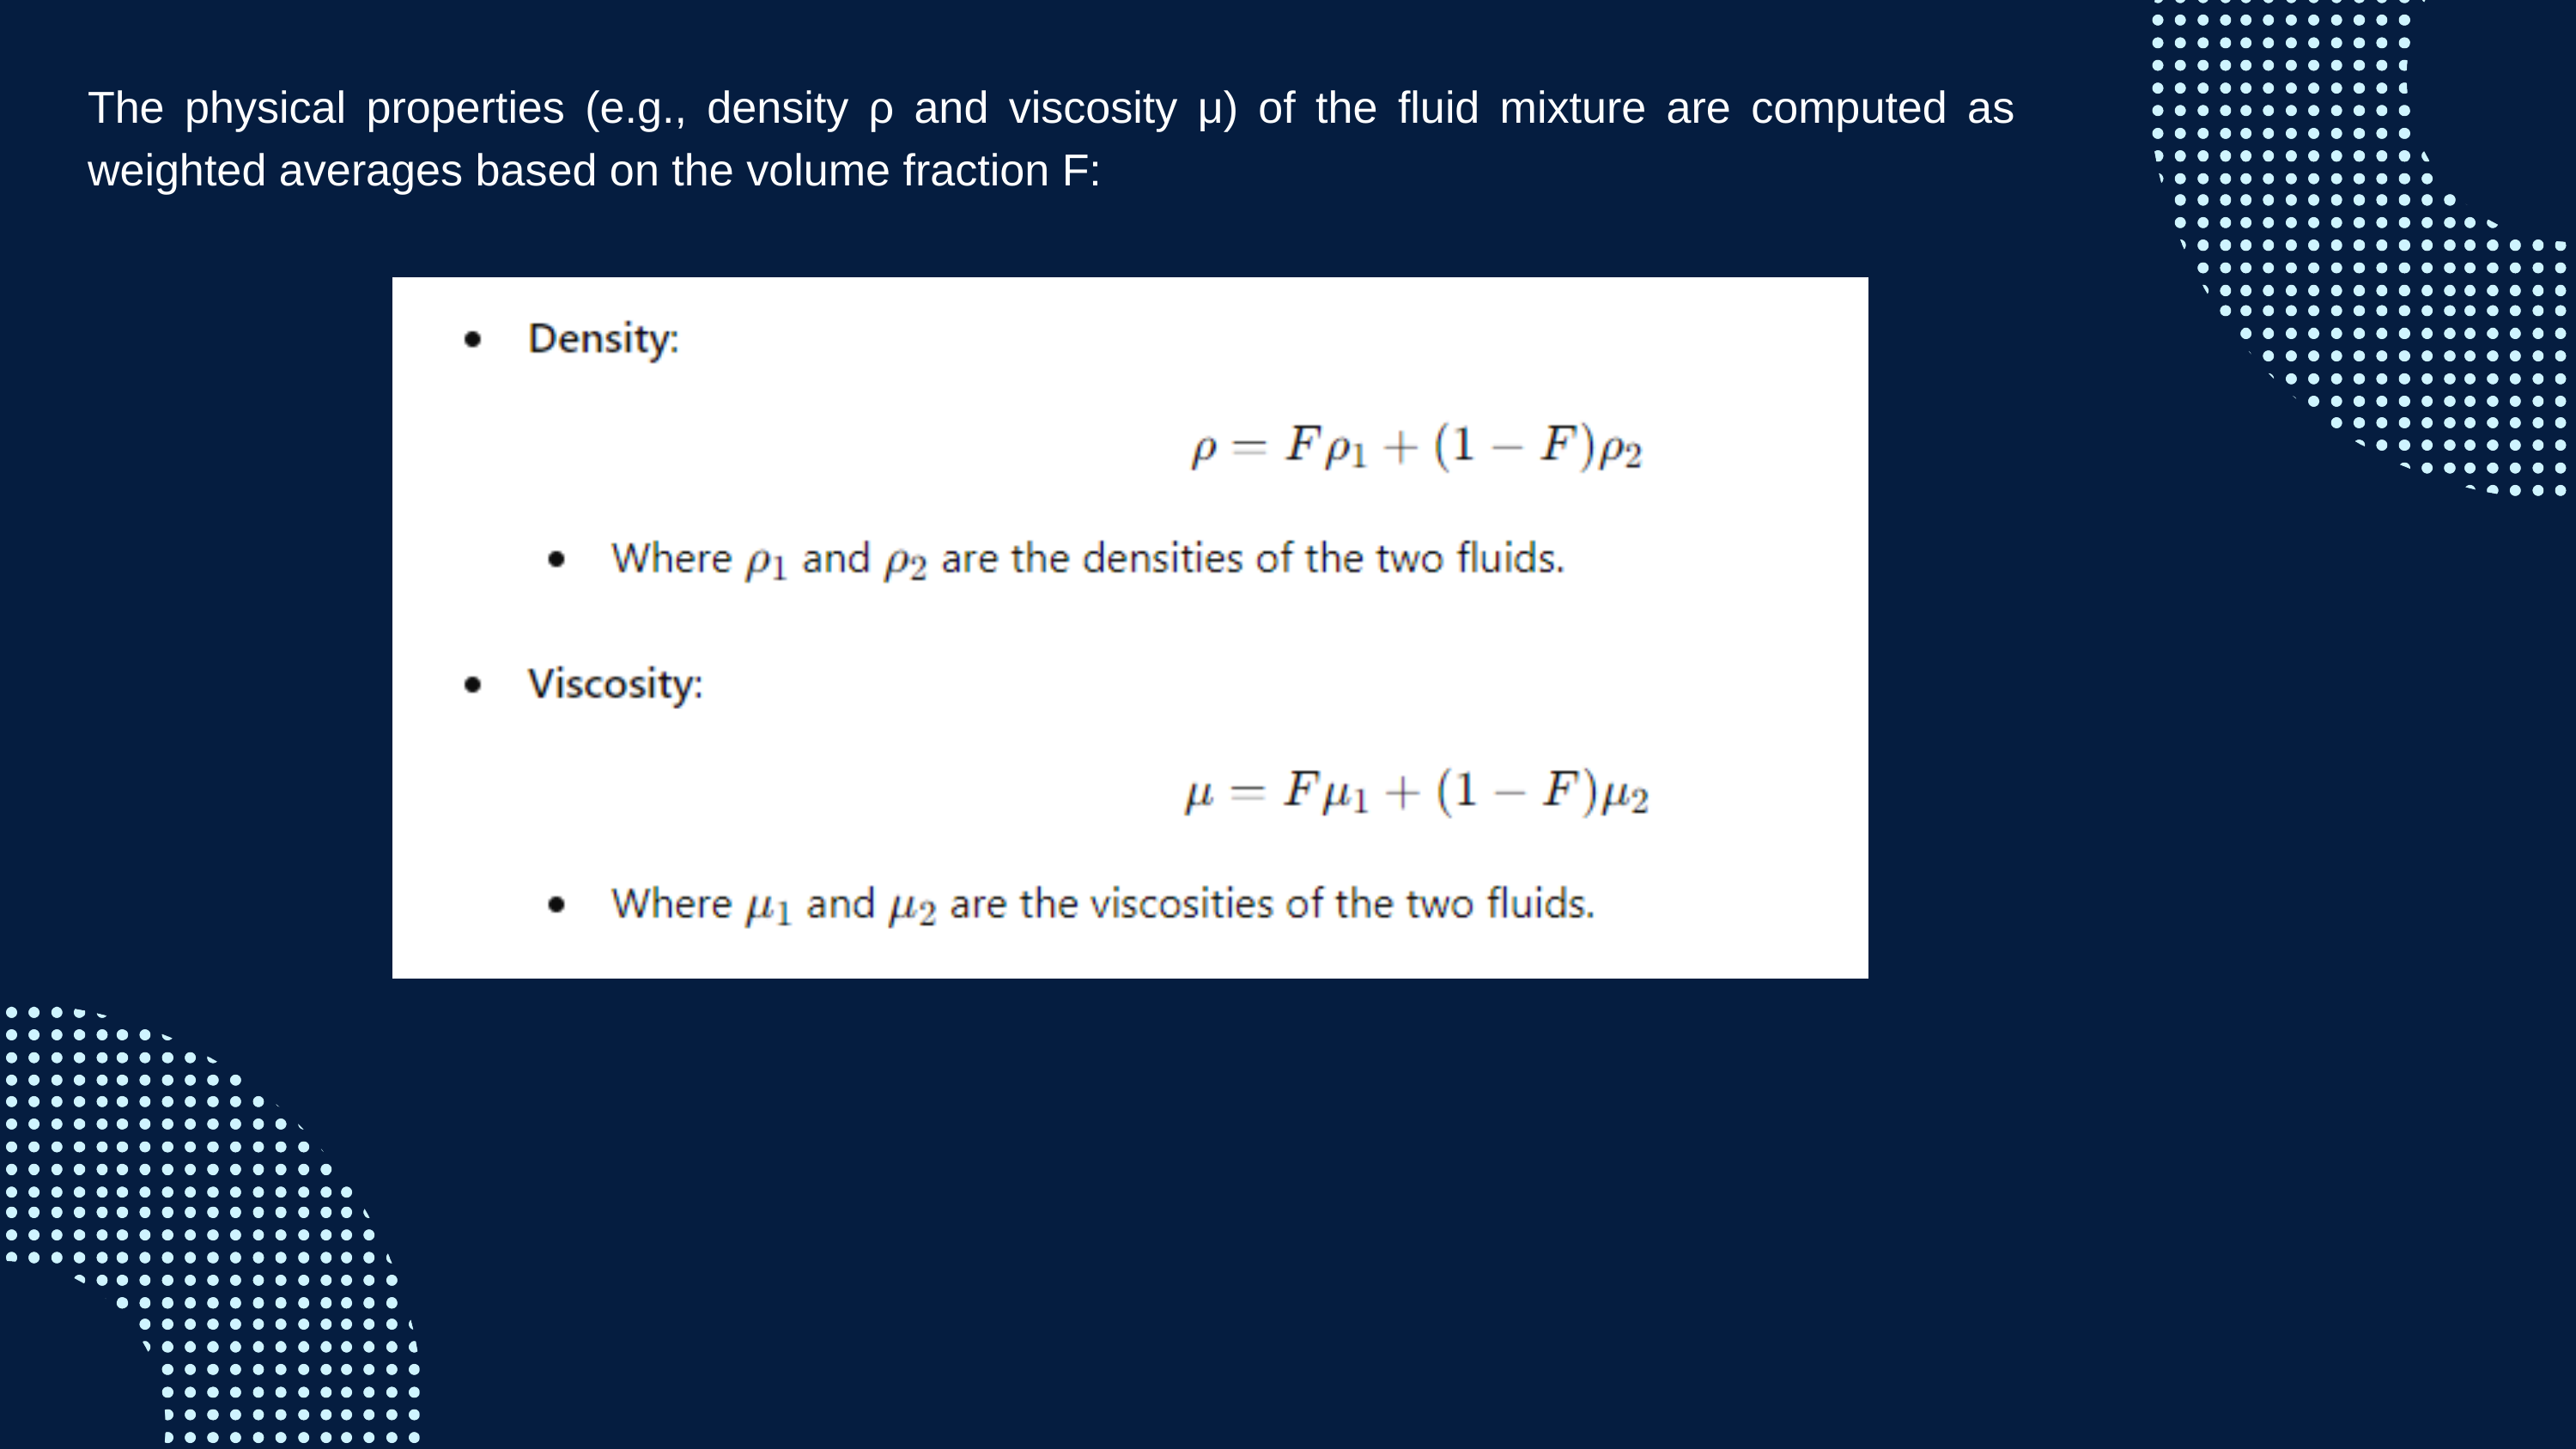

The physical properties (e.g., density ρ and viscosity μ) of the fluid mixture are computed as weighted averages based on the volume fraction F: